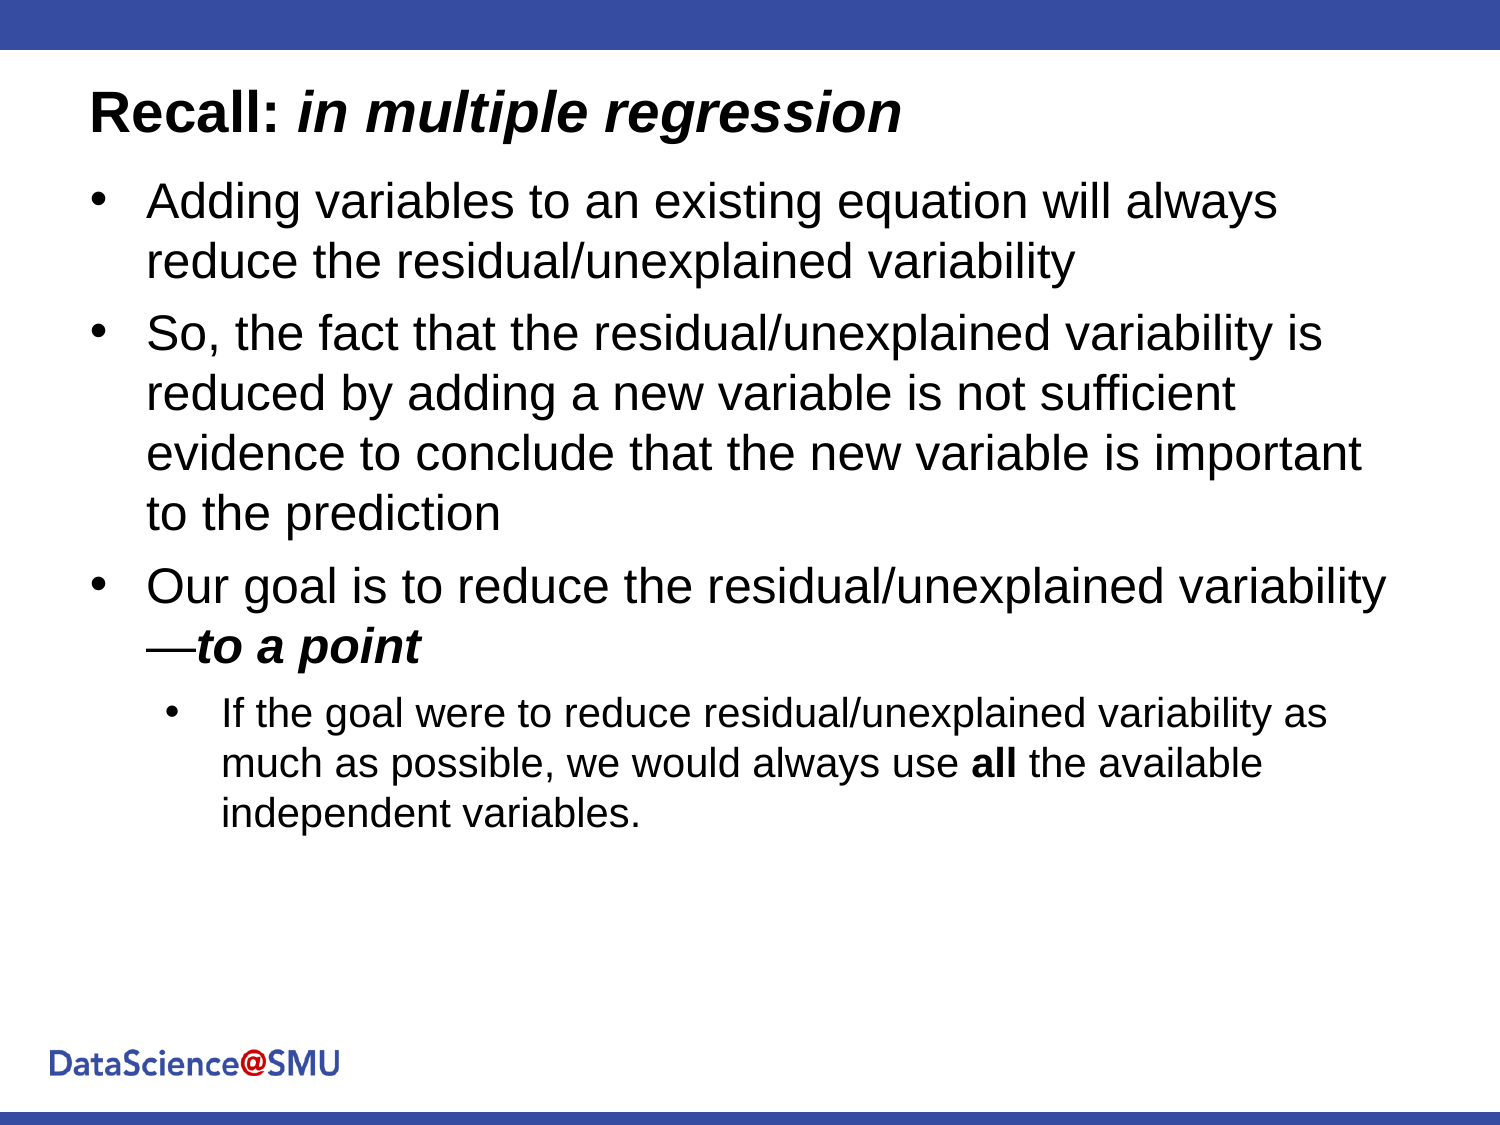

Recall: in multiple regression
Adding variables to an existing equation will always reduce the residual/unexplained variability
So, the fact that the residual/unexplained variability is reduced by adding a new variable is not sufficient evidence to conclude that the new variable is important to the prediction
Our goal is to reduce the residual/unexplained variability—to a point
If the goal were to reduce residual/unexplained variability as much as possible, we would always use all the available independent variables.